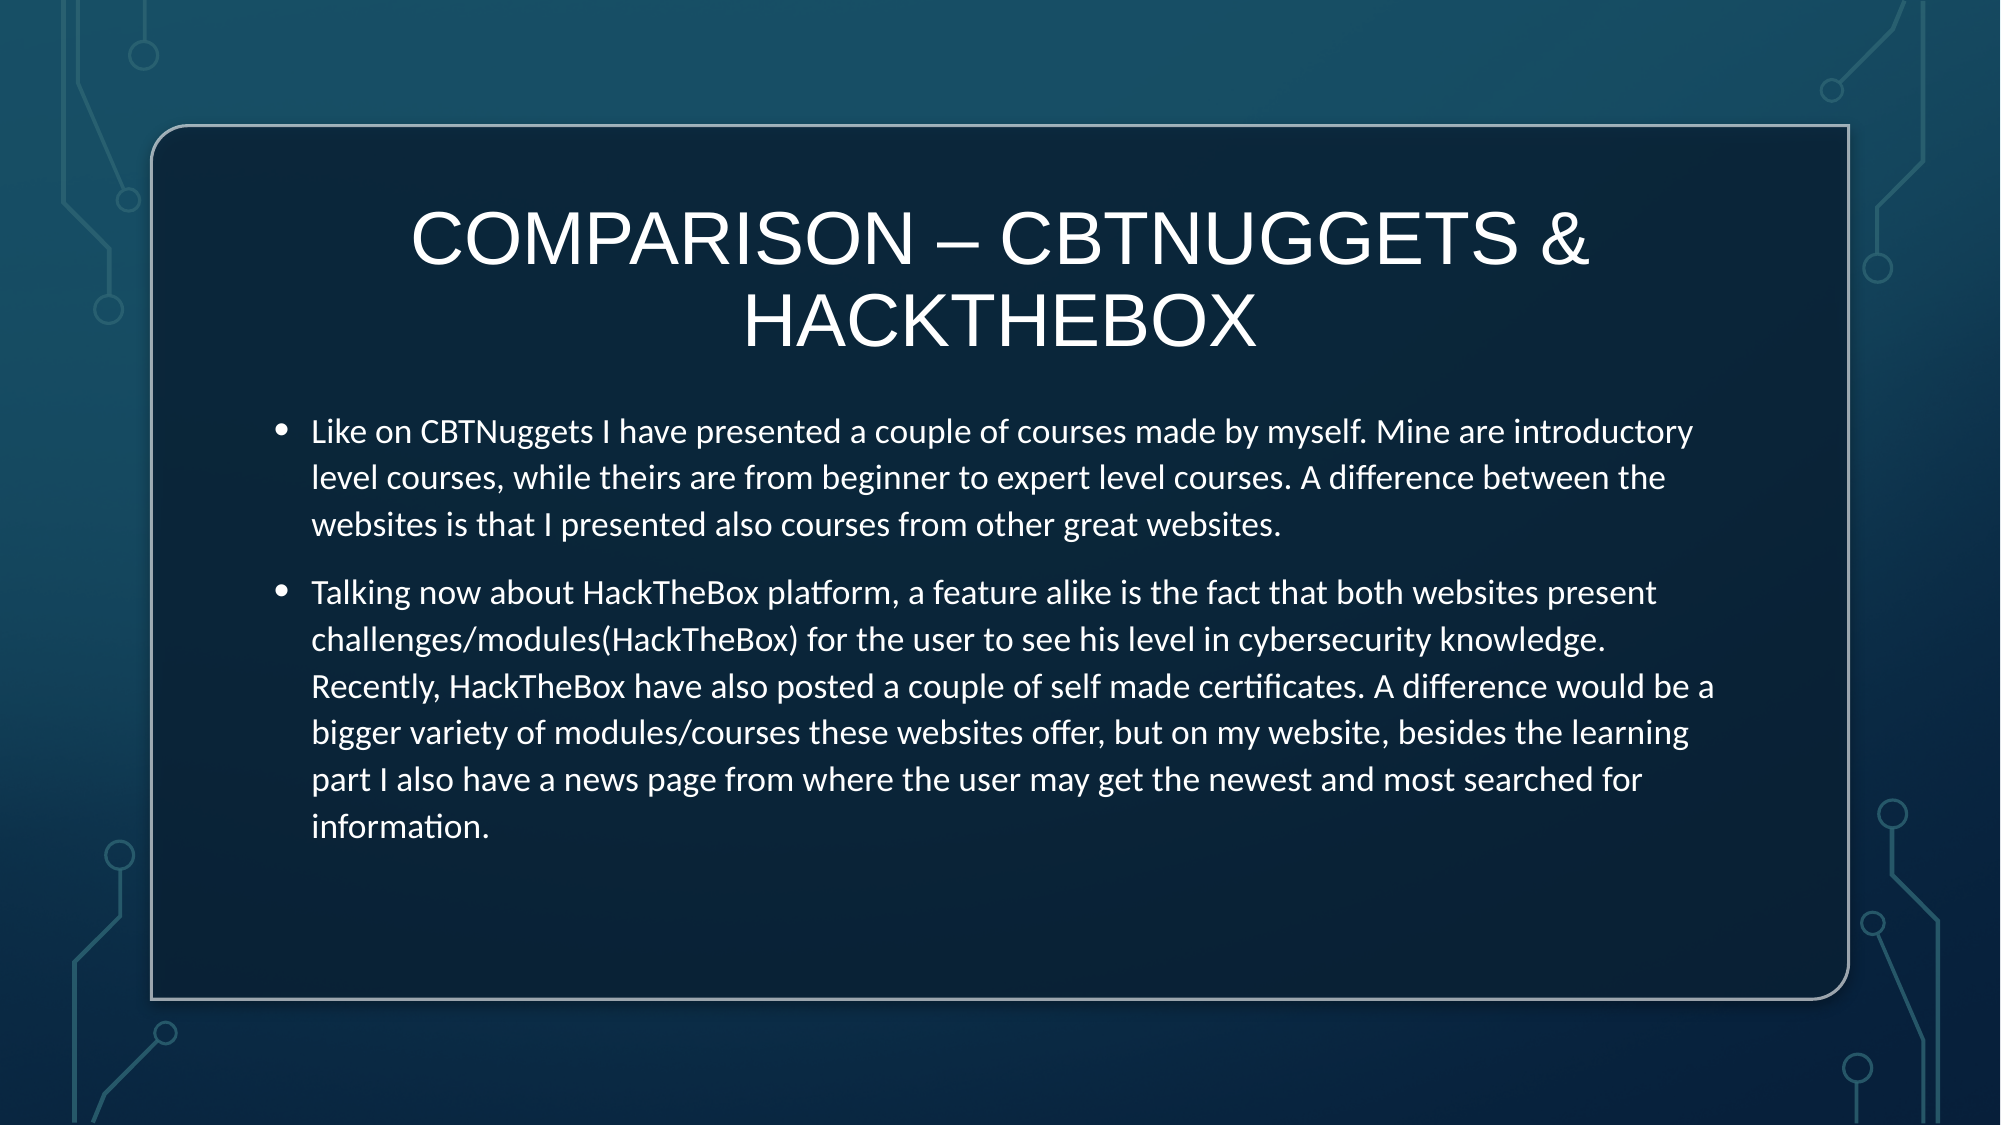

# Comparison – CBTNuggets & HackTheBox
Like on CBTNuggets I have presented a couple of courses made by myself. Mine are introductory level courses, while theirs are from beginner to expert level courses. A difference between the websites is that I presented also courses from other great websites.
Talking now about HackTheBox platform, a feature alike is the fact that both websites present challenges/modules(HackTheBox) for the user to see his level in cybersecurity knowledge. Recently, HackTheBox have also posted a couple of self made certificates. A difference would be a bigger variety of modules/courses these websites offer, but on my website, besides the learning part I also have a news page from where the user may get the newest and most searched for information.